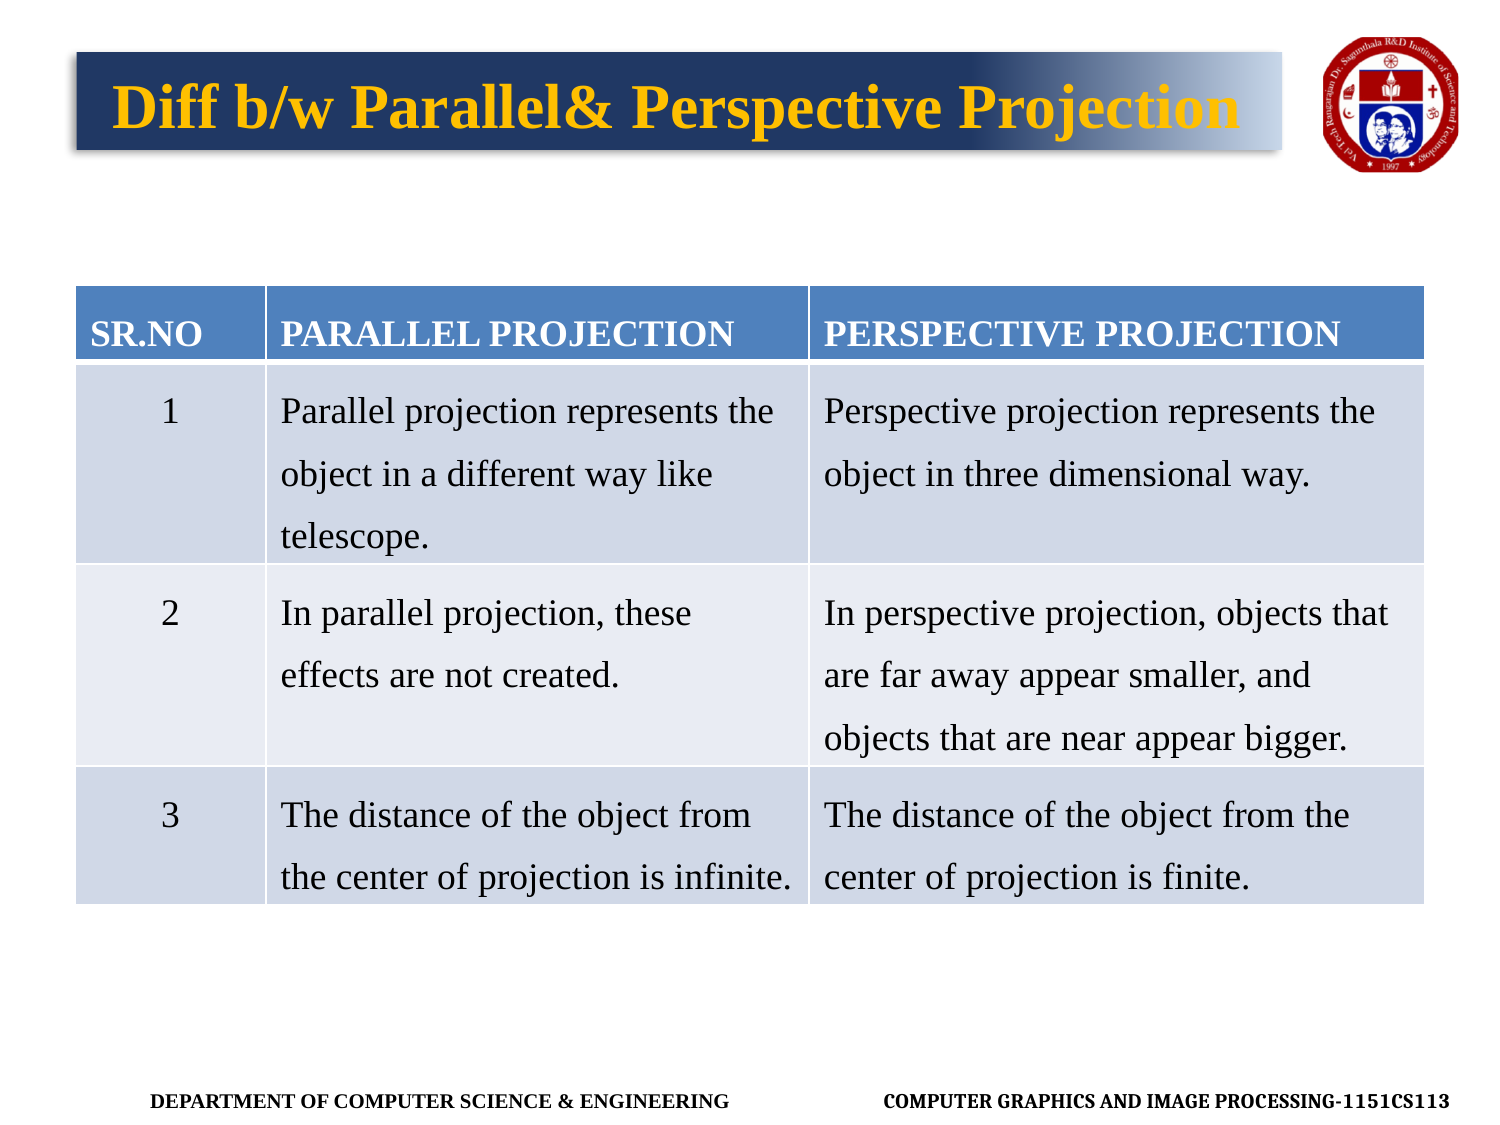

# Diff b/w Parallel& Perspective Projection
| SR.NO | PARALLEL PROJECTION | PERSPECTIVE PROJECTION |
| --- | --- | --- |
| 1 | Parallel projection represents the object in a different way like telescope. | Perspective projection represents the object in three dimensional way. |
| 2 | In parallel projection, these effects are not created. | In perspective projection, objects that are far away appear smaller, and objects that are near appear bigger. |
| 3 | The distance of the object from the center of projection is infinite. | The distance of the object from the center of projection is finite. |